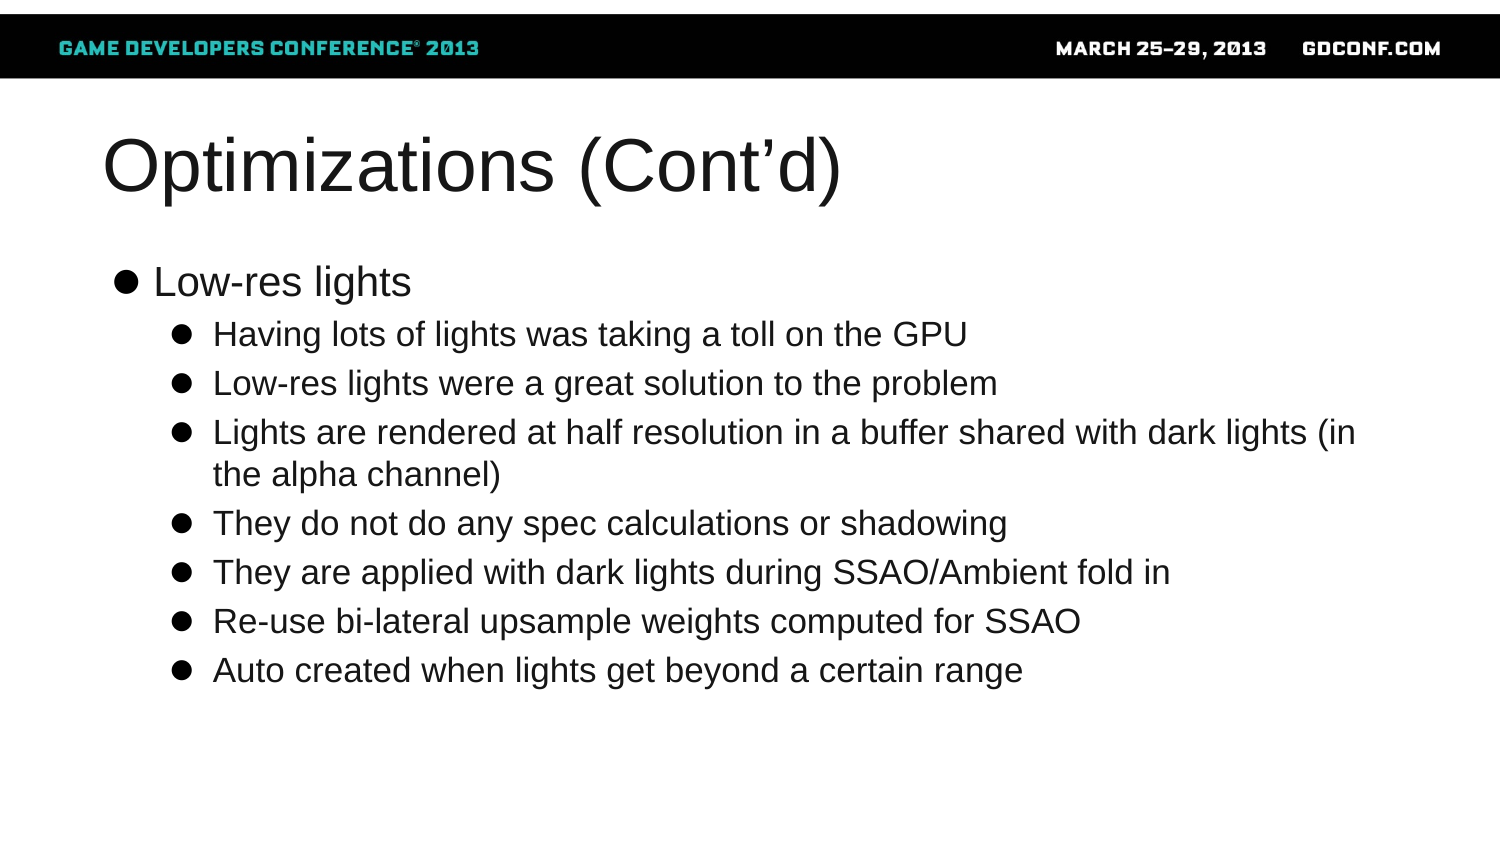

# Optimizations (Cont’d)
Low-res lights
Having lots of lights was taking a toll on the GPU
Low-res lights were a great solution to the problem
Lights are rendered at half resolution in a buffer shared with dark lights (in the alpha channel)
They do not do any spec calculations or shadowing
They are applied with dark lights during SSAO/Ambient fold in
Re-use bi-lateral upsample weights computed for SSAO
Auto created when lights get beyond a certain range